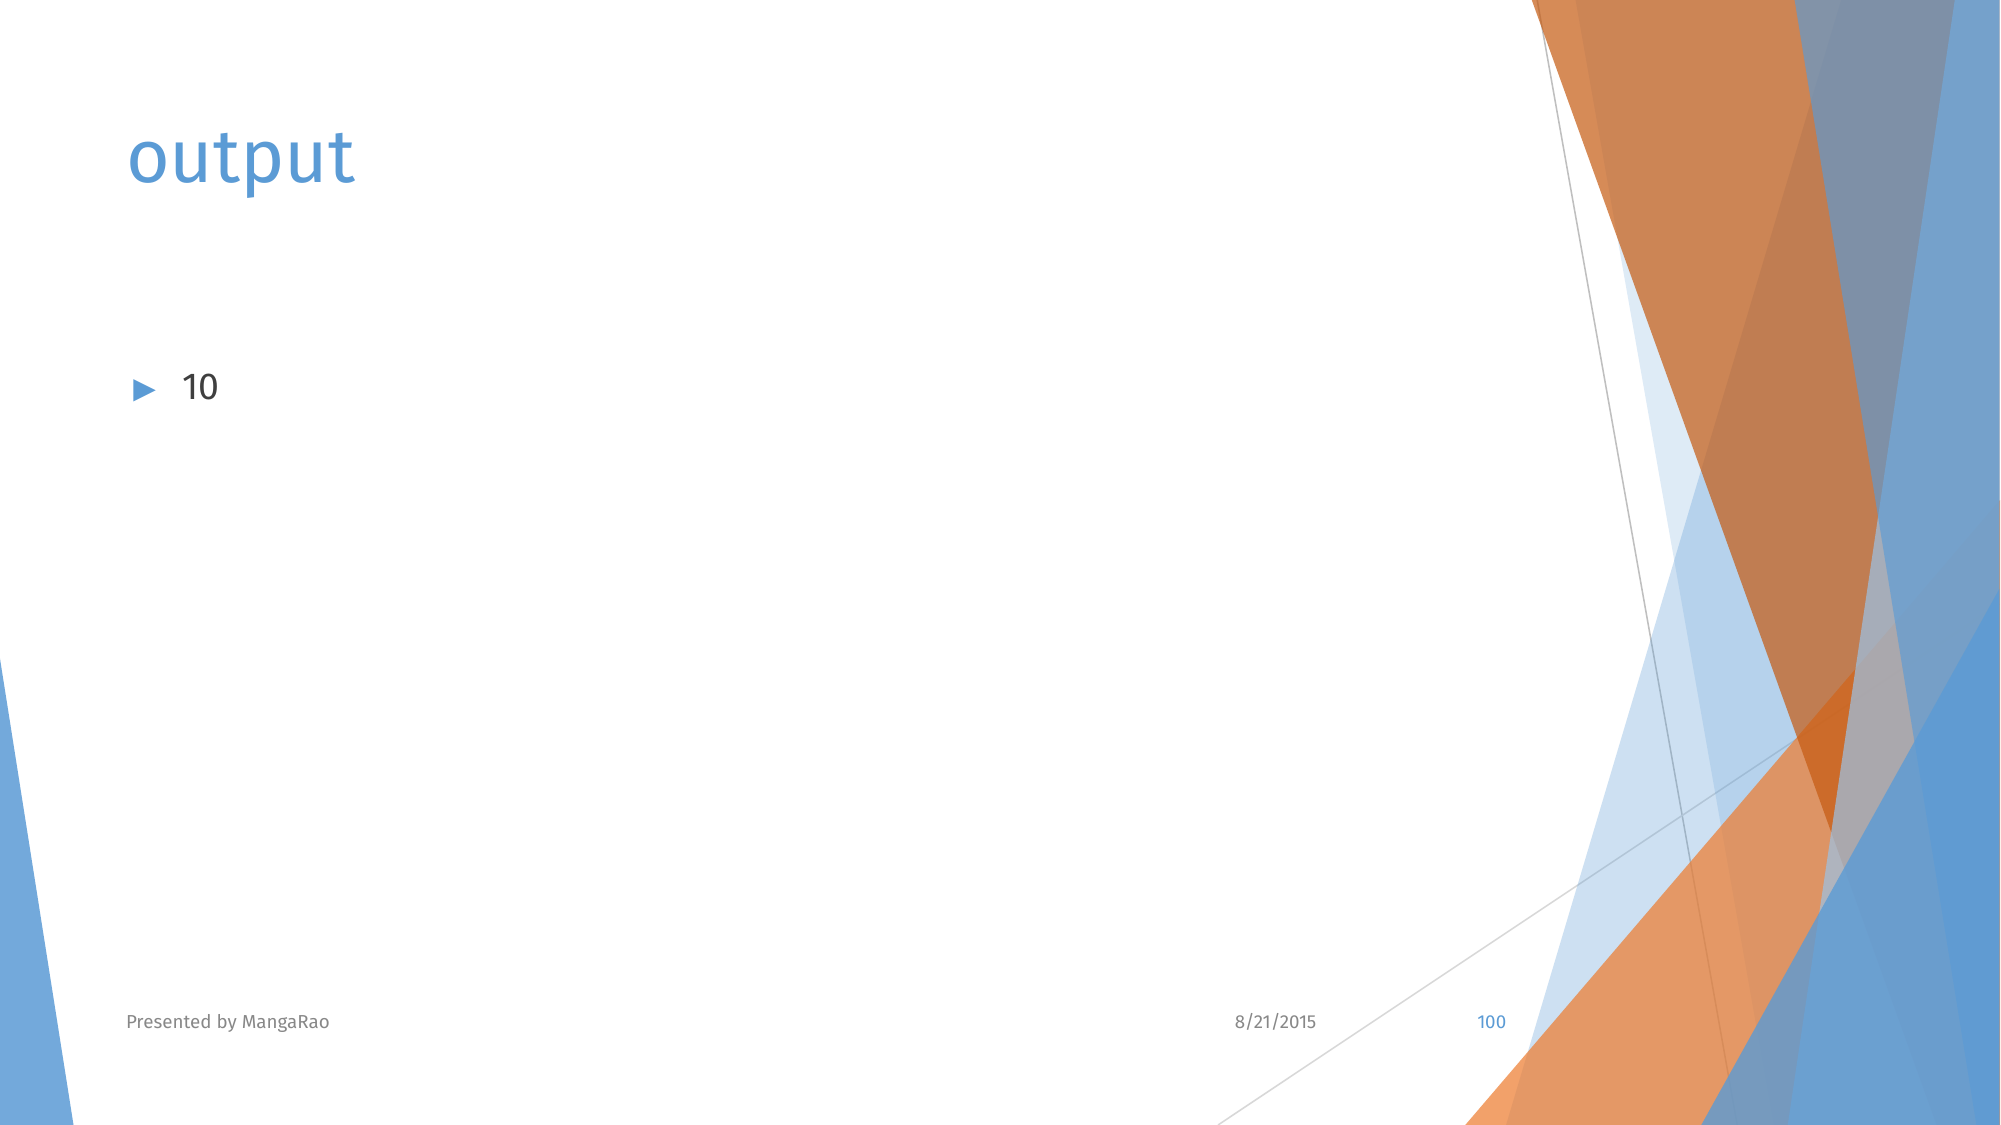

# output
10
Presented by MangaRao
8/21/2015
100